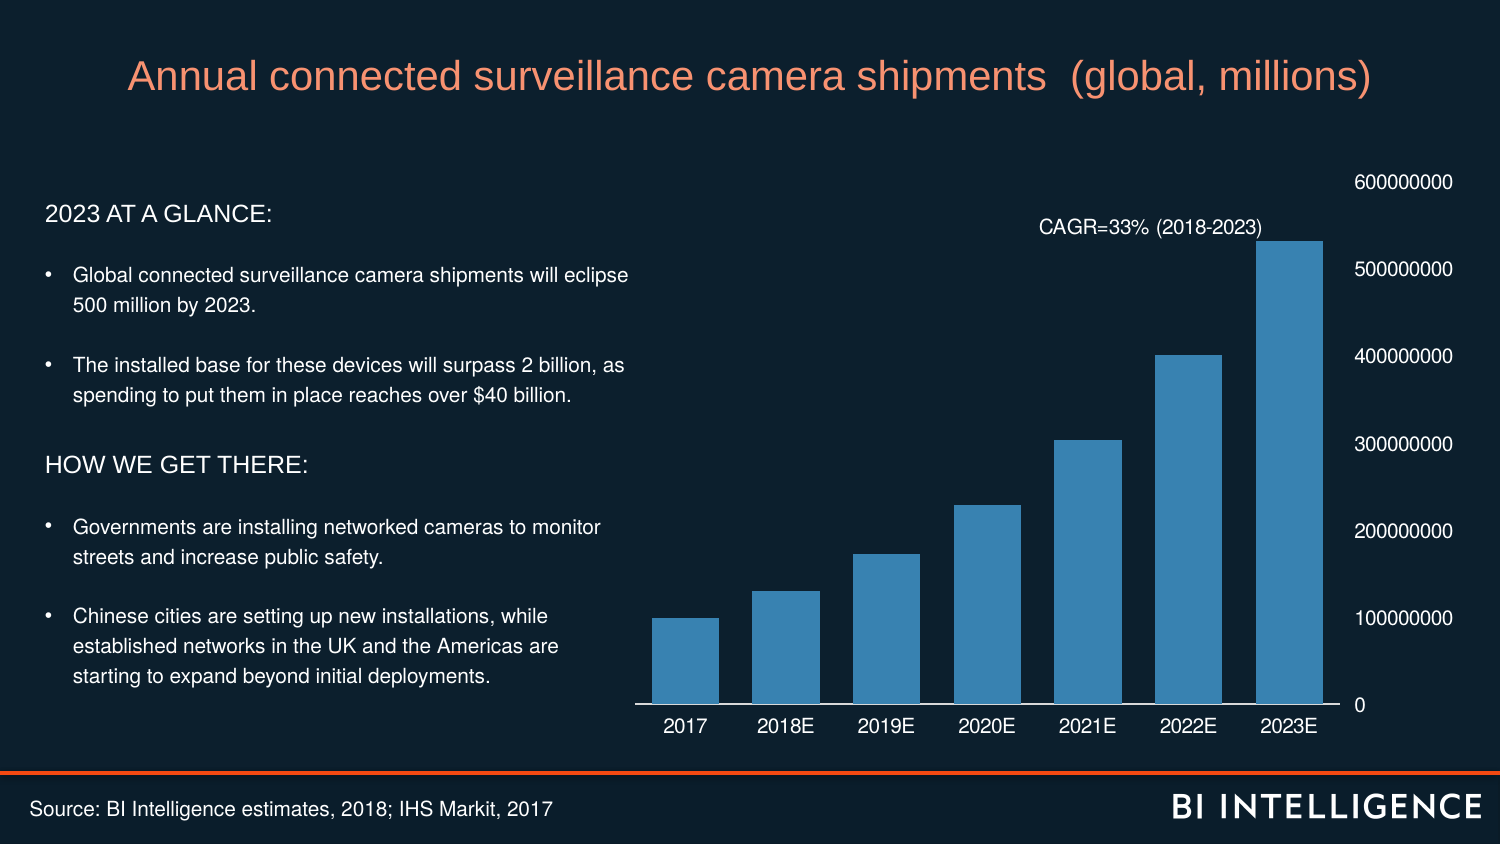

Annual connected surveillance camera shipments  (global, millions)
2023 AT A GLANCE:

Global connected surveillance camera shipments will eclipse 500 million by 2023.

The installed base for these devices will surpass 2 billion, as spending to put them in place reaches over $40 billion.

How we get there:

Governments are installing networked cameras to monitor streets and increase public safety.

Chinese cities are setting up new installations, while established networks in the UK and the Americas are starting to expand beyond initial deployments.

### Chart

| Category | Annual Connected Municipal Camera Shipments |
|---|---|
| 2017 | 98000000.0 |
| 2018E | 130000000.0 |
| 2019E | 172250000.0 |
| 2020E | 228231250.0 |
| 2021E | 302406406.25 |
| 2022E | 400688488.28125 |
| 2023E | 530912246.972656 |
Source: BI Intelligence estimates, 2018; IHS Markit, 2017